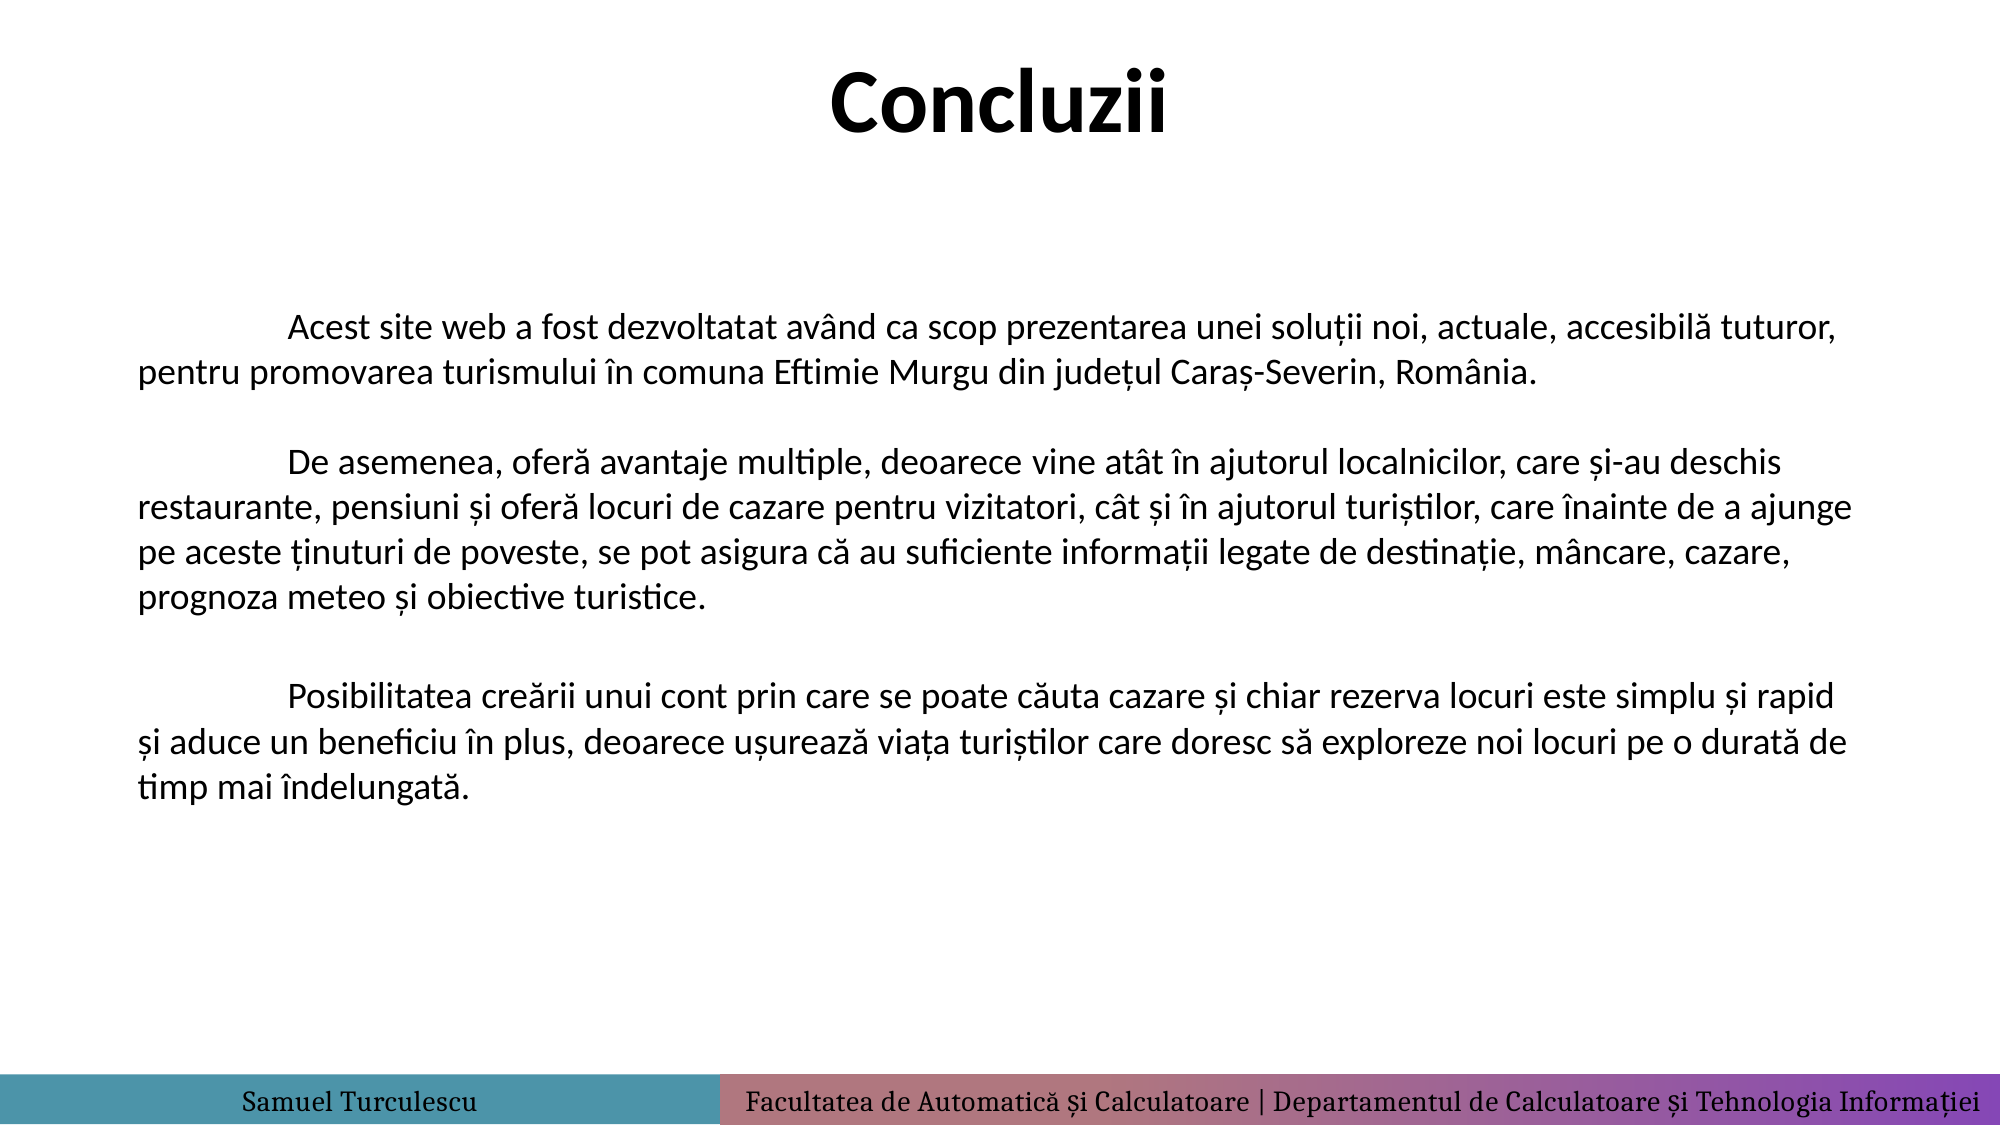

Concluzii
	Acest site web a fost dezvoltatat având ca scop prezentarea unei soluții noi, actuale, accesibilă tuturor, pentru promovarea turismului în comuna Eftimie Murgu din județul Caraș-Severin, România.

	De asemenea, oferă avantaje multiple, deoarece vine atât în ajutorul localnicilor, care și-au deschis restaurante, pensiuni și oferă locuri de cazare pentru vizitatori, cât și în ajutorul turiștilor, care înainte de a ajunge pe aceste ținuturi de poveste, se pot asigura că au suficiente informații legate de destinație, mâncare, cazare, prognoza meteo și obiective turistice.

	Posibilitatea creării unui cont prin care se poate căuta cazare și chiar rezerva locuri este simplu și rapid și aduce un beneficiu în plus, deoarece ușurează viața turiștilor care doresc să exploreze noi locuri pe o durată de timp mai îndelungată.
Samuel Turculescu
 Facultatea de Automatică și Calculatoare | Departamentul de Calculatoare și Tehnologia Informației